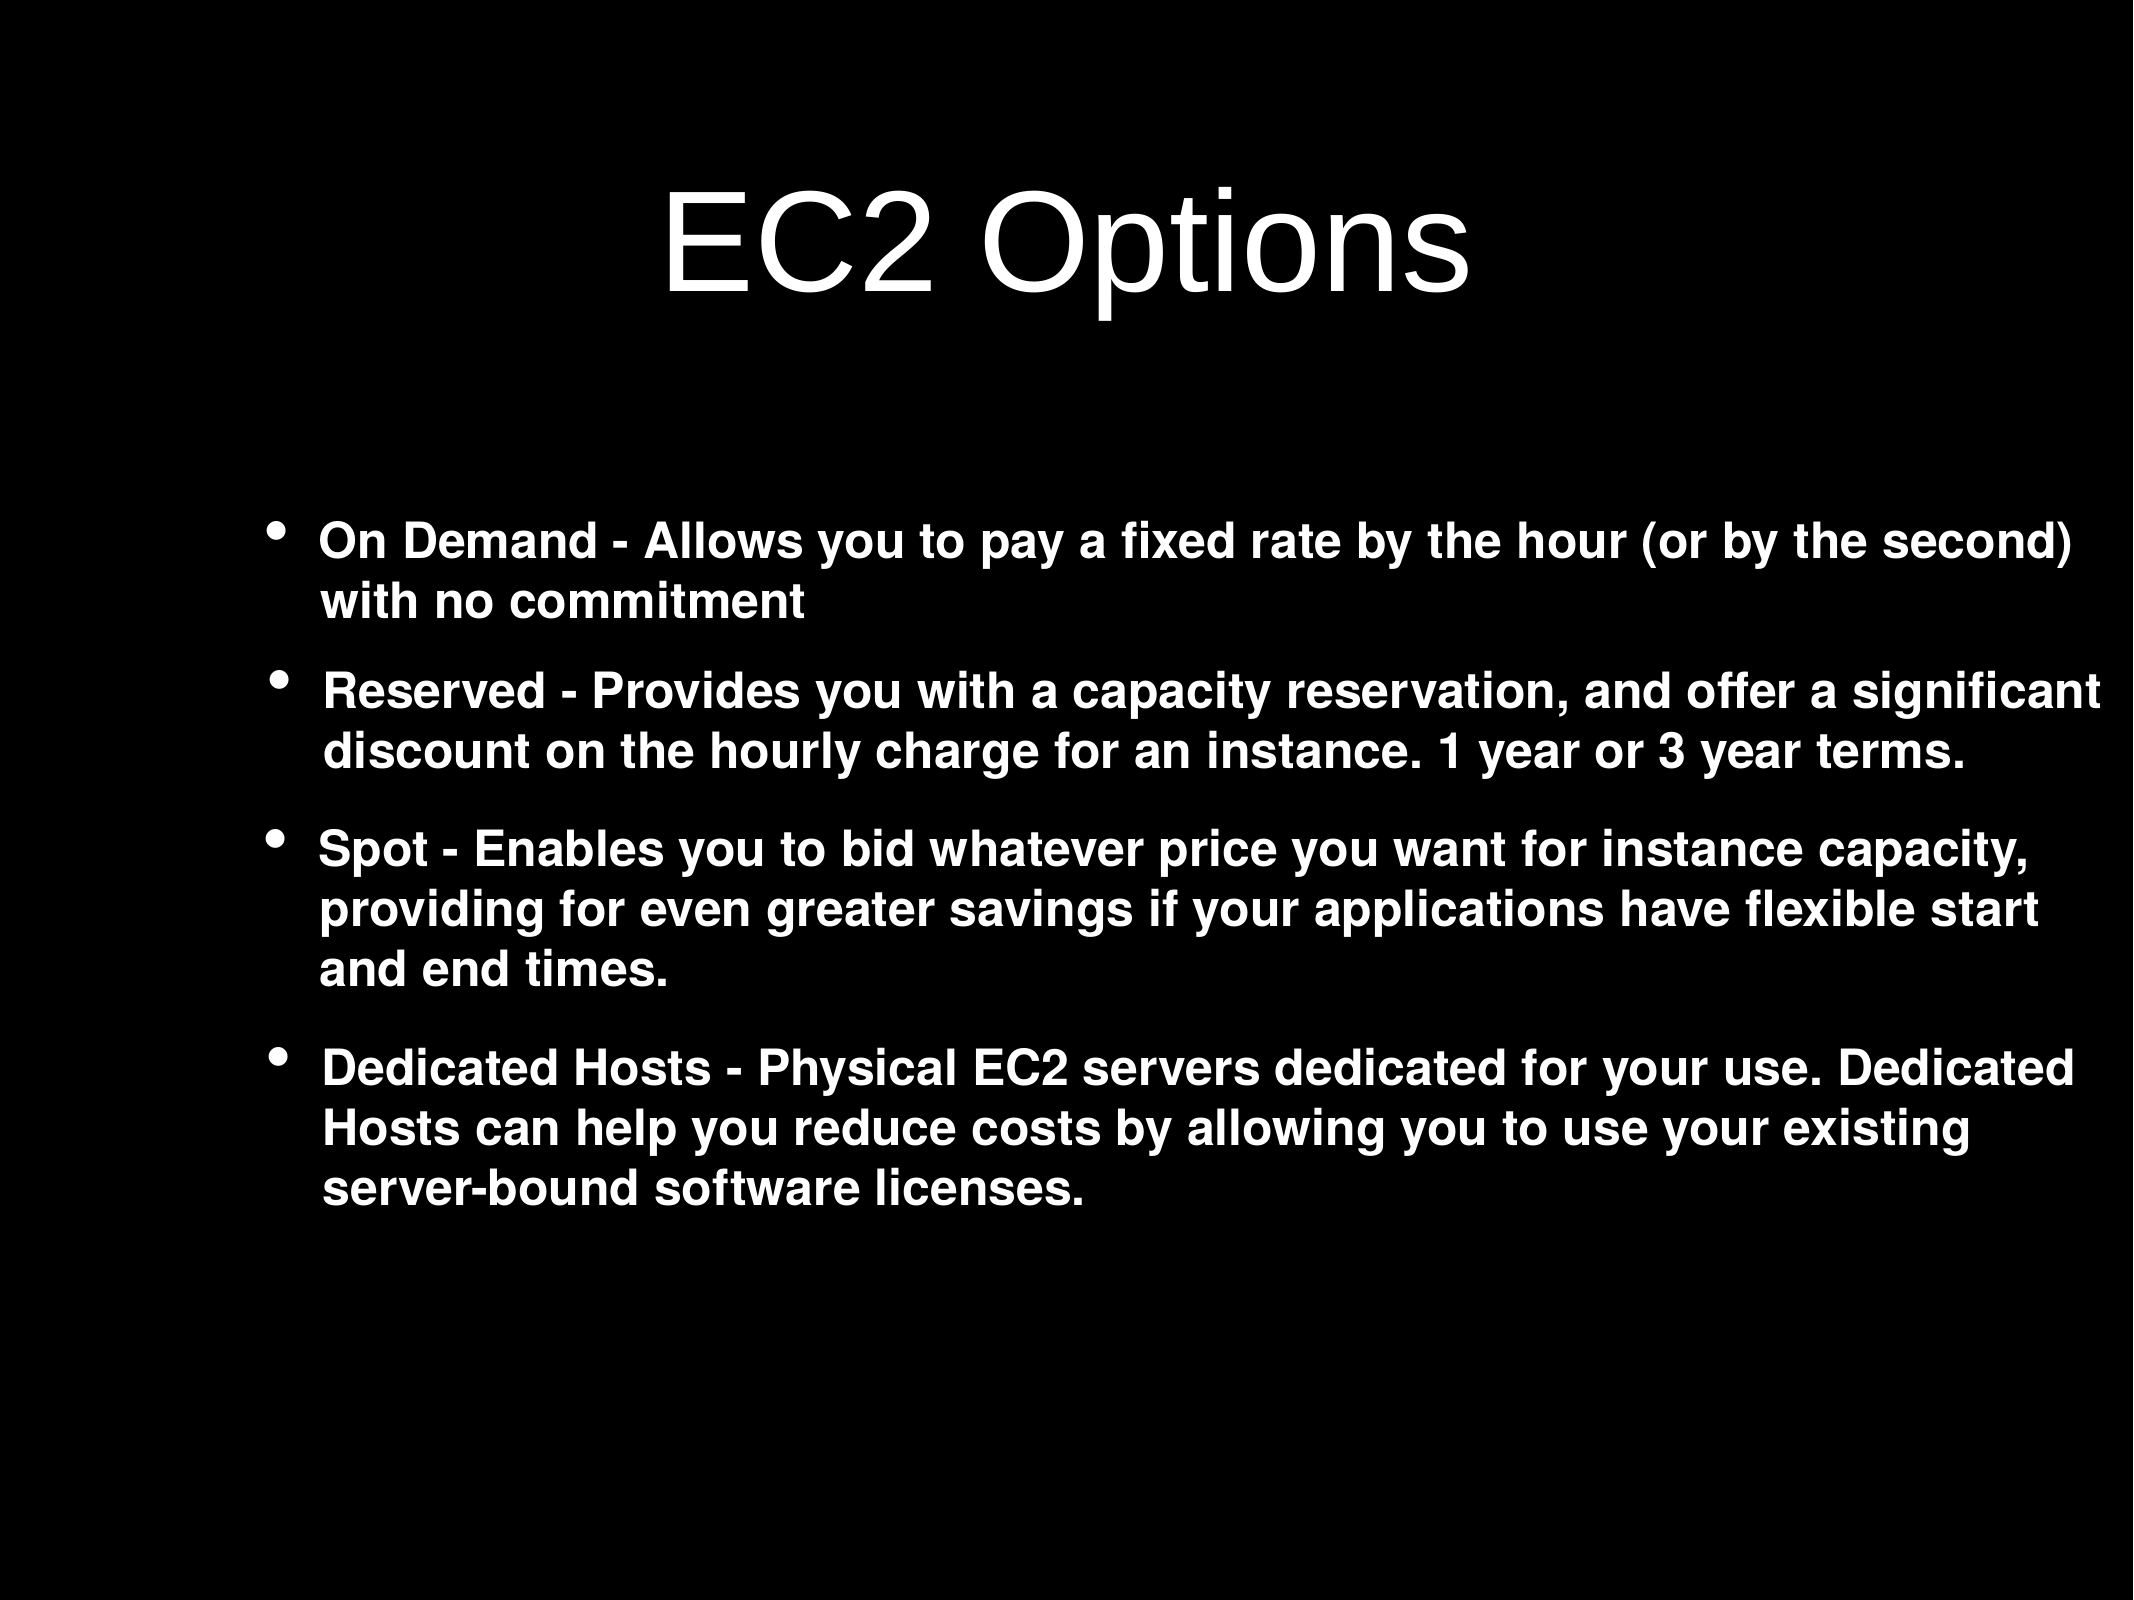

EC2 Options
On Demand - Allows you to pay a fixed rate by the hour (or by the second)
    with no commitment
Reserved - Provides you with a capacity reservation, and offer a significant
    discount on the hourly charge for an instance. 1 year or 3 year terms.
Spot - Enables you to bid whatever price you want for instance capacity,
    providing for even greater savings if your applications have flexible start
    and end times.
Dedicated Hosts - Physical EC2 servers dedicated for your use. Dedicated
    Hosts can help you reduce costs by allowing you to use your existing
    server-bound software licenses.